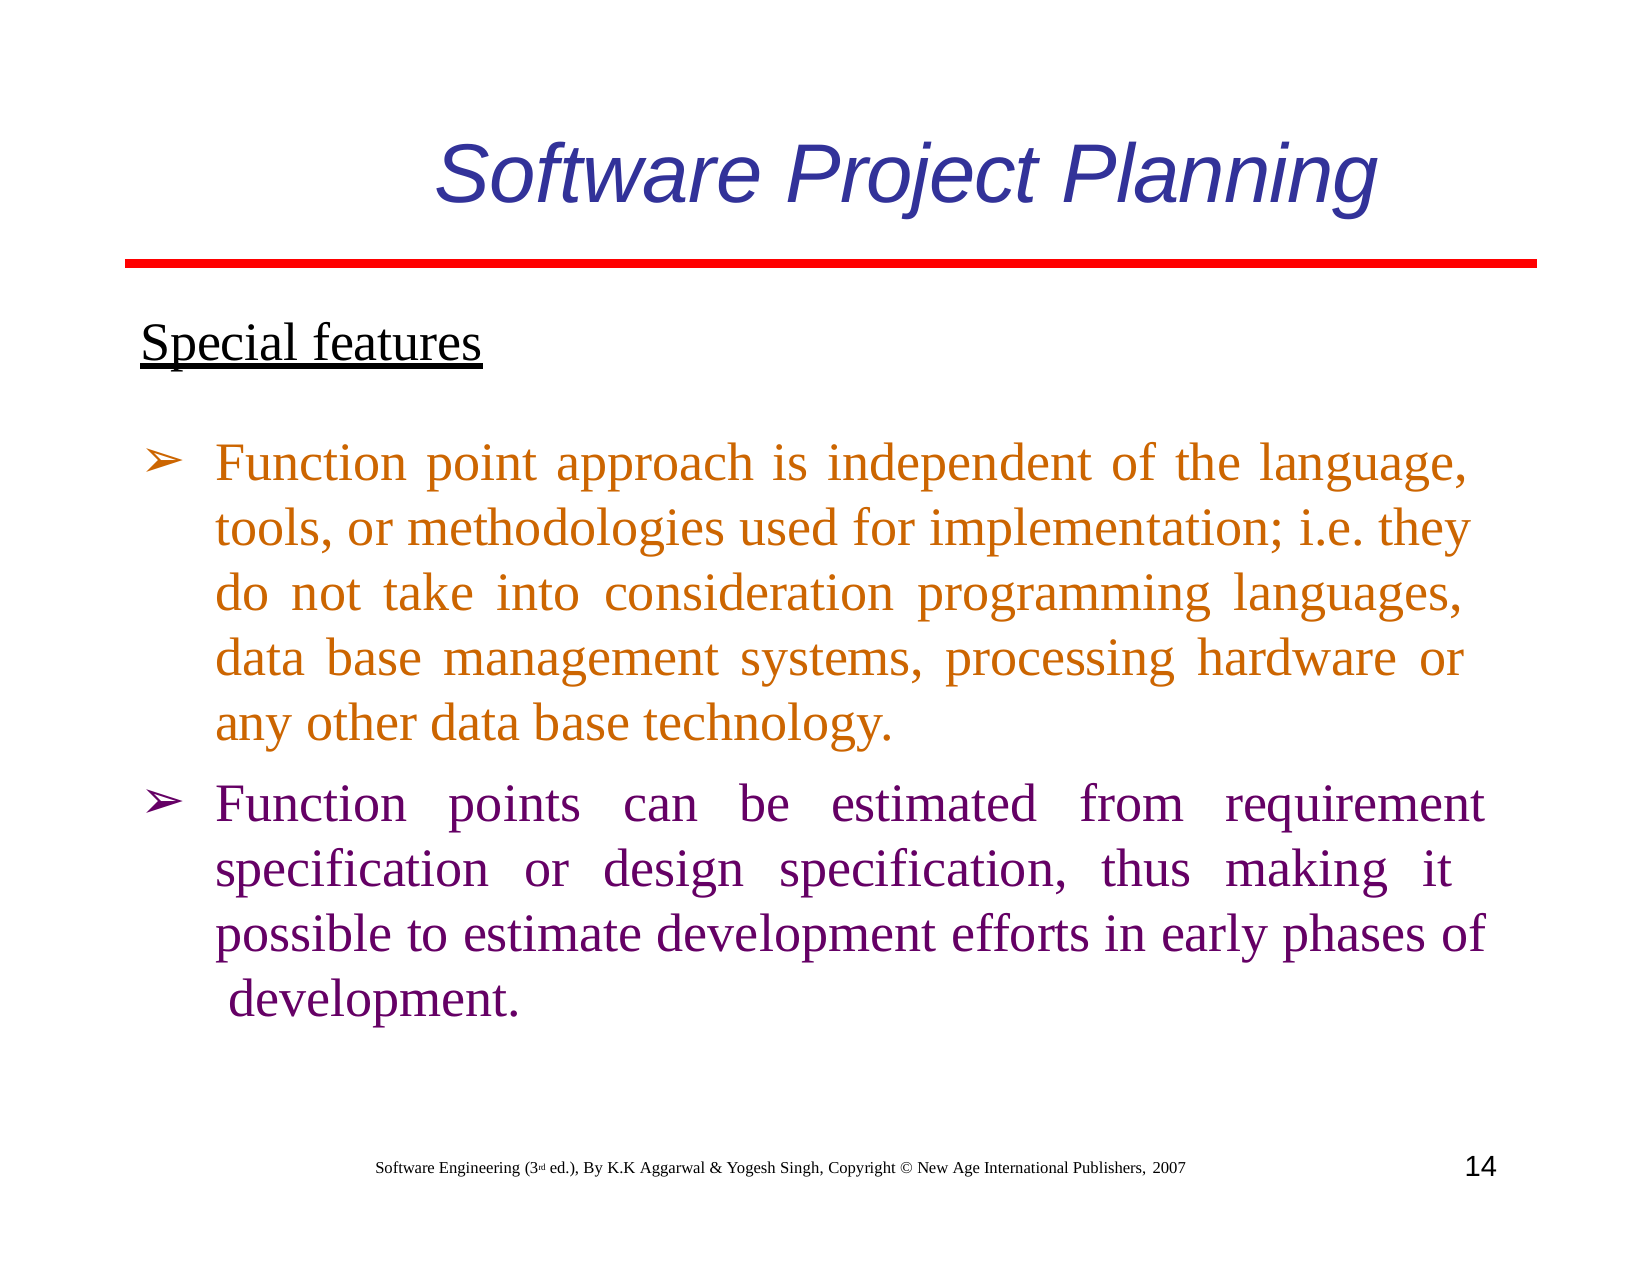

# Software Project Planning

Special features

Function point approach is independent of the language,  tools, or methodologies used for implementation; i.e. they  do not take into consideration programming languages,  data base management systems, processing hardware or  any other data base technology.
Function
points	can	be	estimated	from	requirement
specification or design specification, thus making it  possible to estimate development efforts in early phases of  development.
14
Software Engineering (3rd  ed.), By K.K Aggarwal & Yogesh Singh, Copyright © New Age International Publishers, 2007